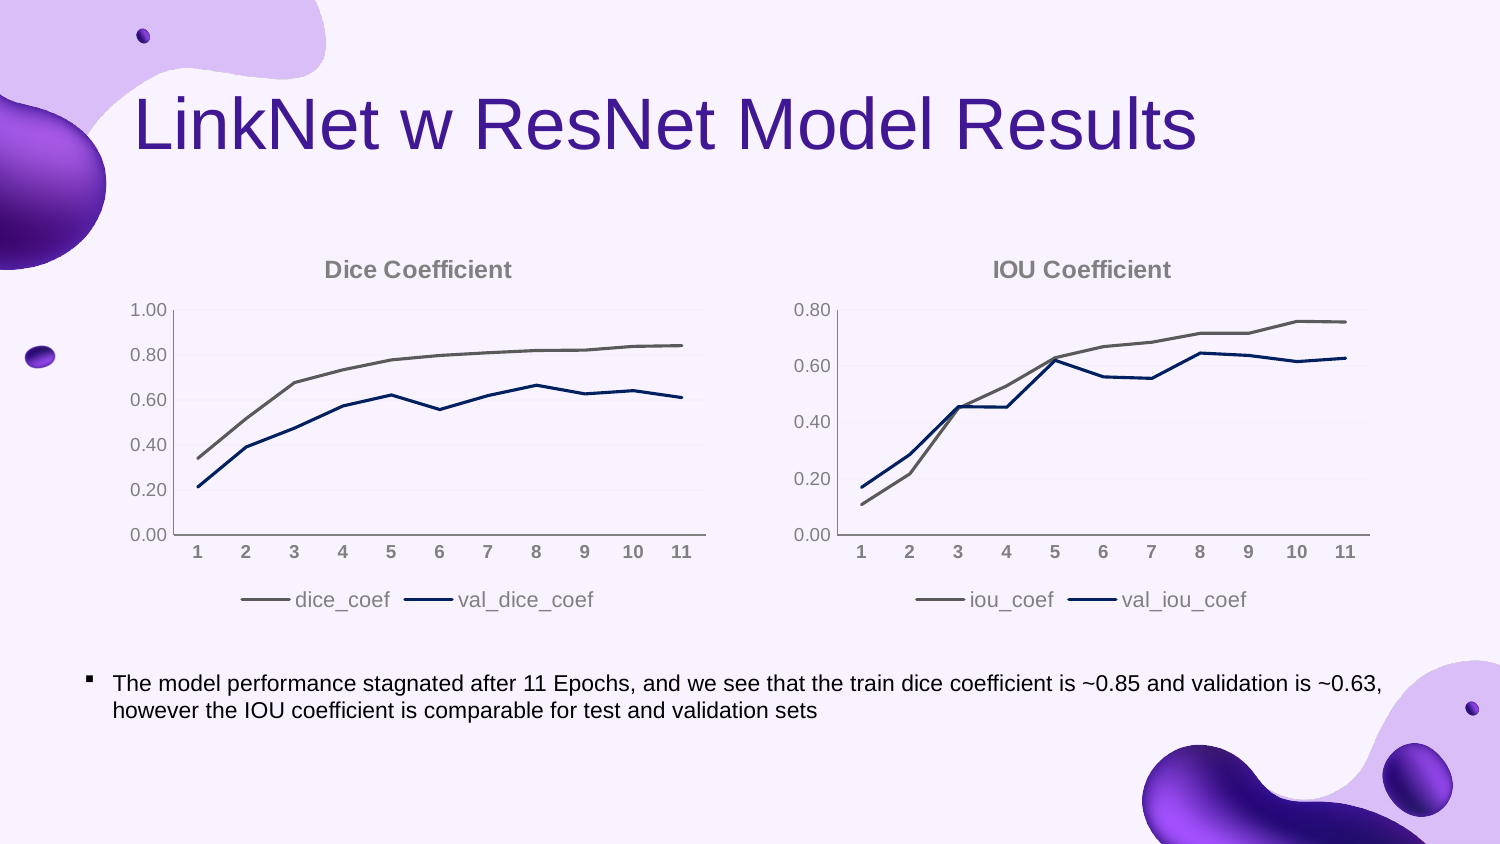

LinkNet w ResNet Model Results

### Chart: Dice Coefficient

| Category | dice_coef | val_dice_coef |
|---|---|---|
| 1 | 0.340059757232666 | 0.213 |
| 2 | 0.51705378293991 | 0.39090001285076104 |
| 3 | 0.677024602890014 | 0.474591714143753 |
| 4 | 0.733533203601837 | 0.573365342617034 |
| 5 | 0.777617394924163 | 0.621979010105133 |
| 6 | 0.797364056110382 | 0.557241570949554 |
| 7 | 0.80923455953598 | 0.6193258881568899 |
| 8 | 0.81925618648529 | 0.665241968631744 |
| 9 | 0.820947408676147 | 0.6266861081123349 |
| 10 | 0.837641656398773 | 0.6411898255348201 |
| 11 | 0.840909004211425 | 0.6104939401149749 |

### Chart: IOU Coefficient

| Category | iou_coef | val_iou_coef |
|---|---|---|
| 1 | 0.10812497138977 | 0.169199720025062 |
| 2 | 0.217567726969718 | 0.286122858524322 |
| 3 | 0.45034259557724 | 0.456174224615097 |
| 4 | 0.530178546905517 | 0.454243749380111 |
| 5 | 0.629770755767822 | 0.620467126369476 |
| 6 | 0.66921043395996 | 0.561660230159759 |
| 7 | 0.684721410274505 | 0.556568324565887 |
| 8 | 0.71649032831192 | 0.646532177925109 |
| 9 | 0.716481566429138 | 0.637775003910064 |
| 10 | 0.758994460105896 | 0.615948379039764 |
| 11 | 0.75658768415451 | 0.628068387508392 |
The model performance stagnated after 11 Epochs, and we see that the train dice coefficient is ~0.85 and validation is ~0.63, however the IOU coefficient is comparable for test and validation sets